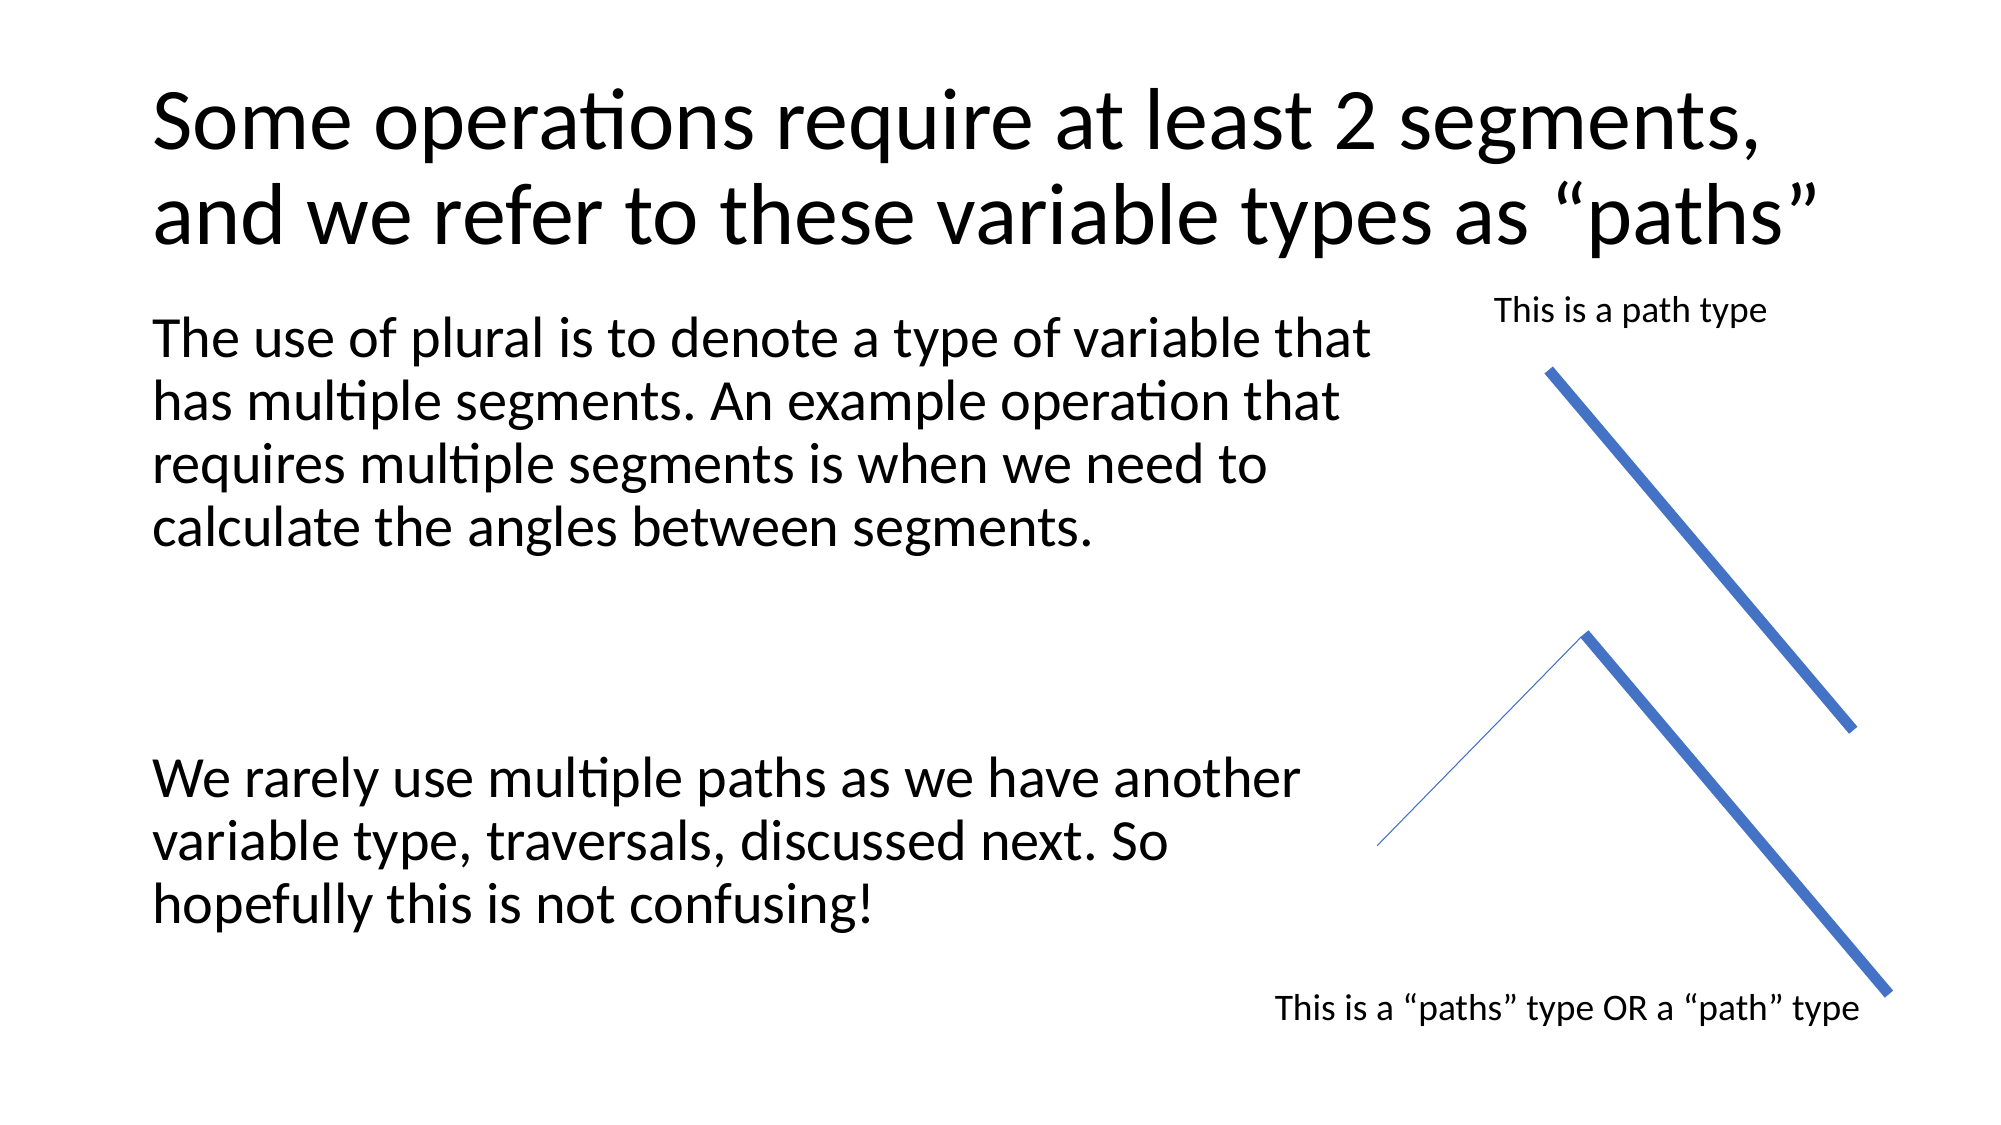

# Some operations require at least 2 segments, and we refer to these variable types as “paths”
This is a path type
The use of plural is to denote a type of variable that has multiple segments. An example operation that requires multiple segments is when we need to calculate the angles between segments.

We rarely use multiple paths as we have another variable type, traversals, discussed next. So hopefully this is not confusing!
This is a “paths” type OR a “path” type